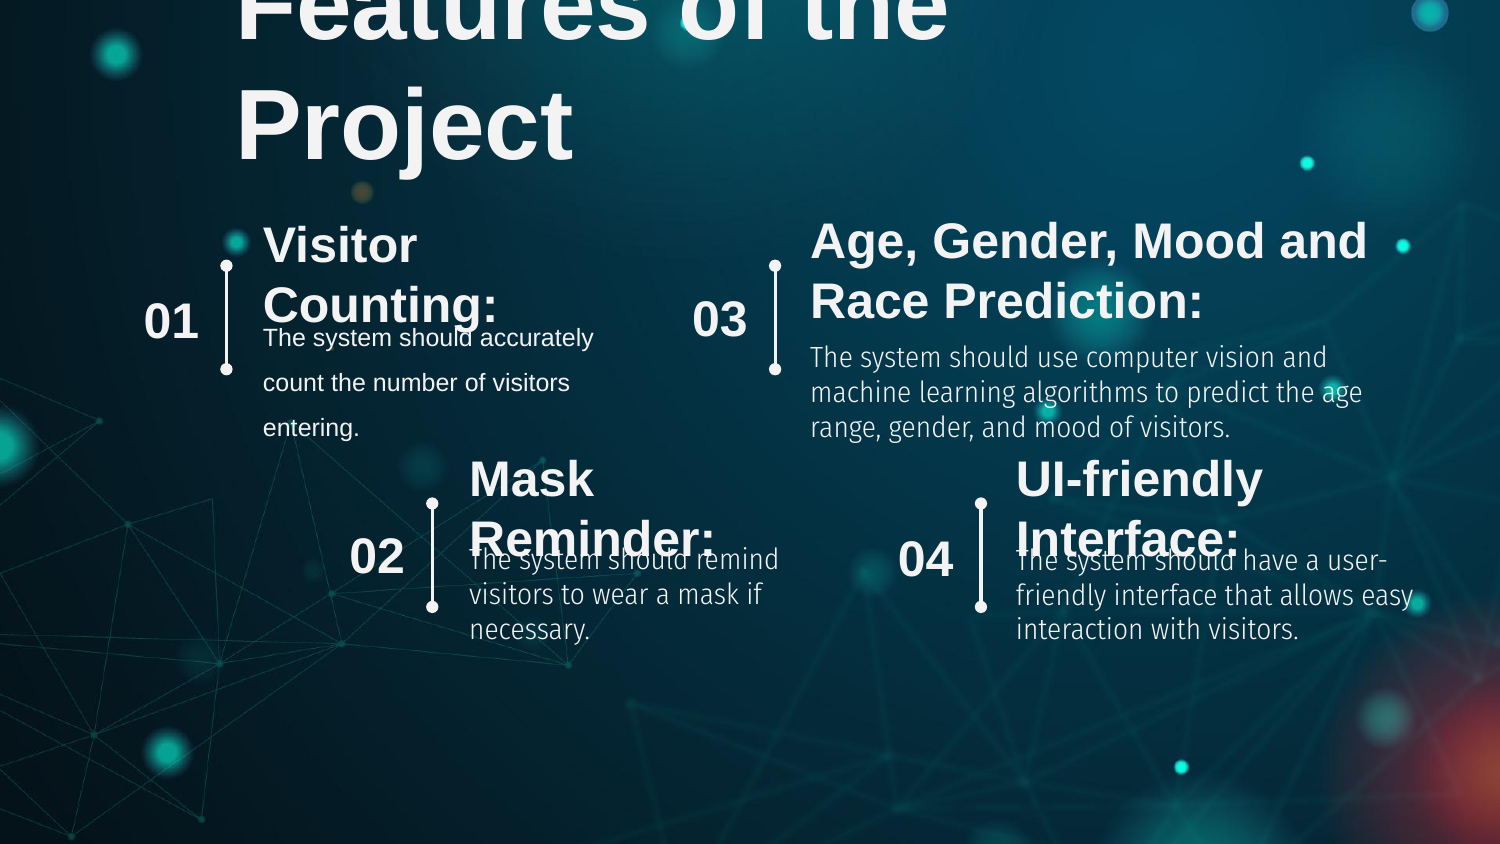

Features of the Project

# Visitor Counting:
03
01
The system should accurately count the number of visitors entering.

Age, Gender, Mood and Race Prediction:

The system should use computer vision and machine learning algorithms to predict the age range, gender, and mood of visitors.

Mask Reminder:
UI-friendly Interface:
02
04
The system should remind visitors to wear a mask if necessary.
The system should have a user-friendly interface that allows easy interaction with visitors.